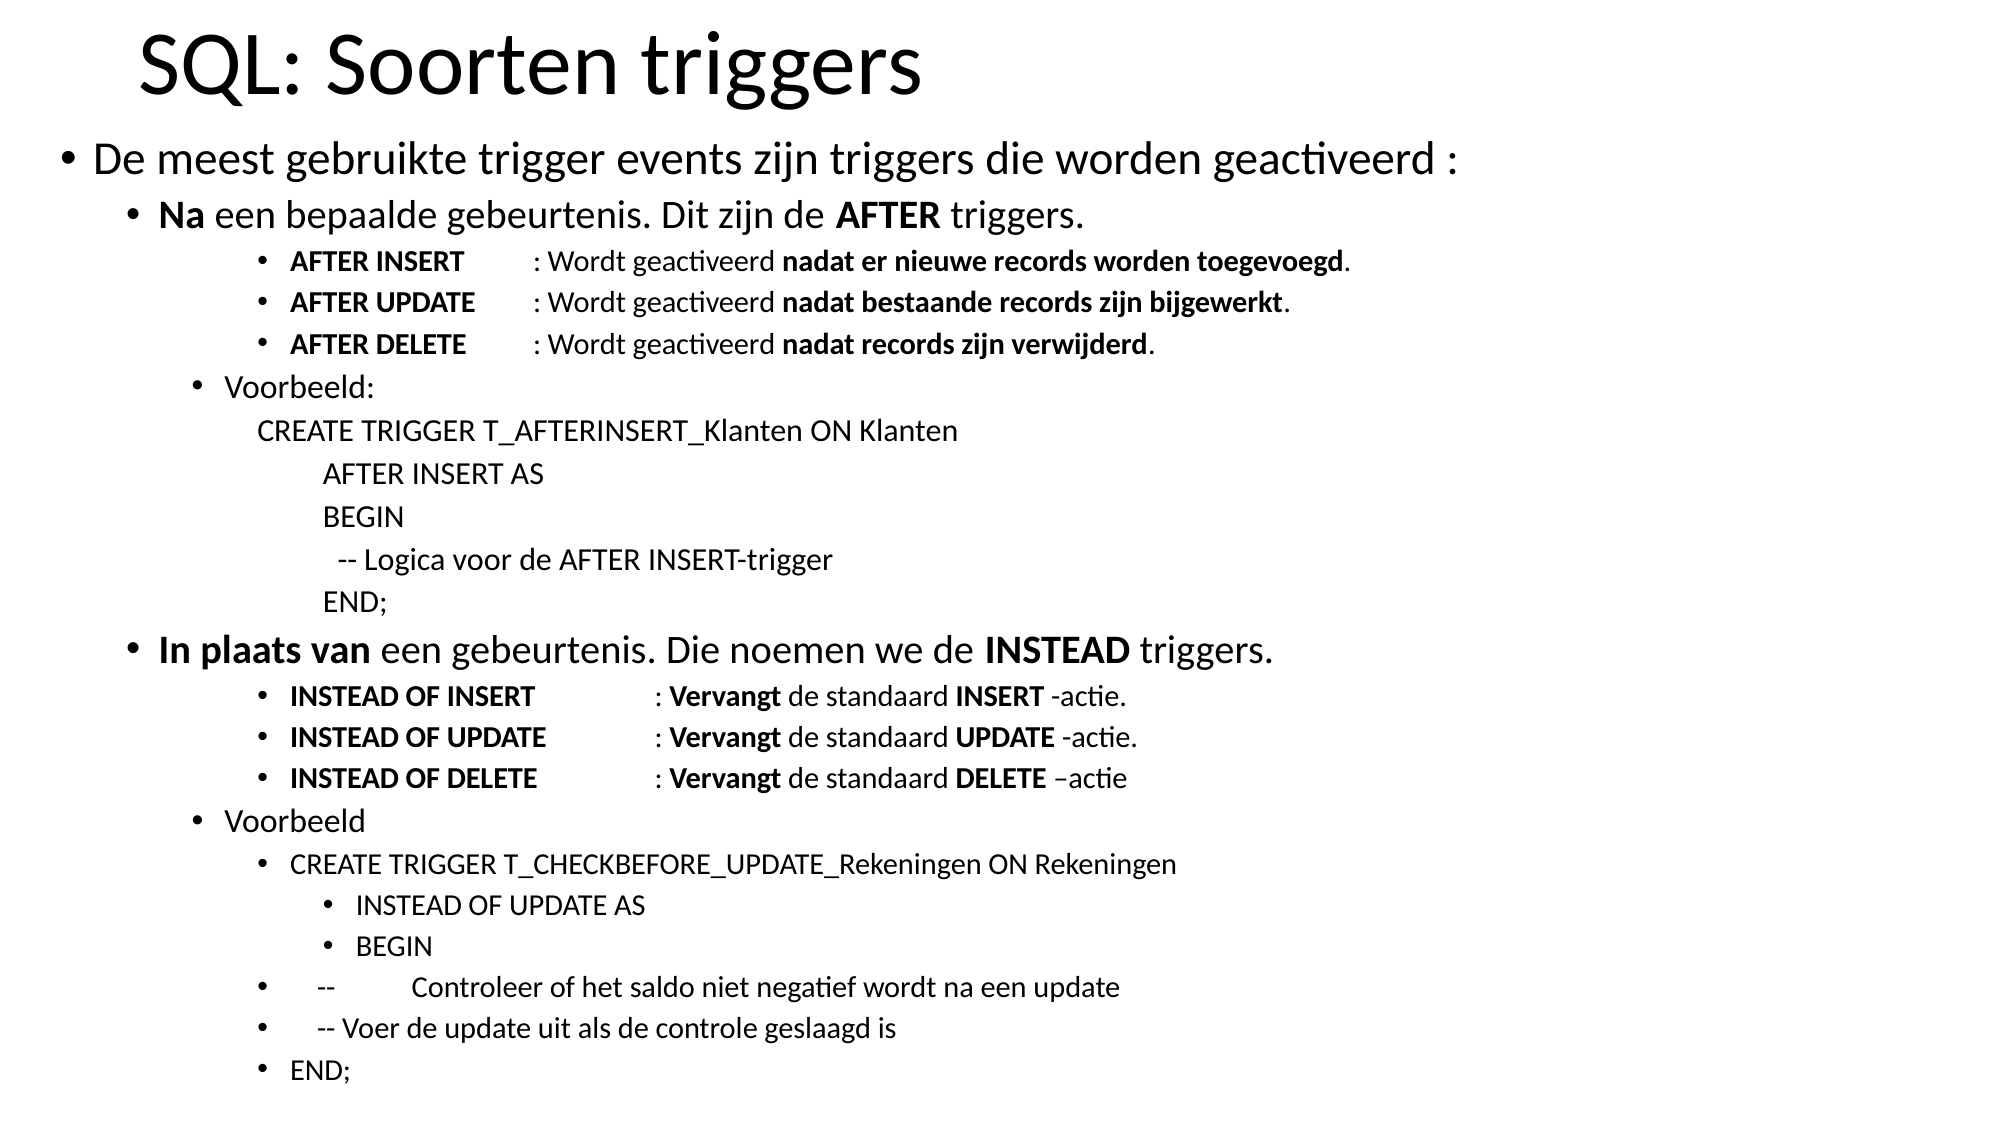

# SQL: Soorten triggers
De meest gebruikte trigger events zijn triggers die worden geactiveerd :
Na een bepaalde gebeurtenis. Dit zijn de AFTER triggers.
AFTER INSERT	: Wordt geactiveerd nadat er nieuwe records worden toegevoegd.
AFTER UPDATE	: Wordt geactiveerd nadat bestaande records zijn bijgewerkt.
AFTER DELETE	: Wordt geactiveerd nadat records zijn verwijderd.
Voorbeeld:
CREATE TRIGGER T_AFTERINSERT_Klanten ON Klanten
AFTER INSERT AS
BEGIN
  -- Logica voor de AFTER INSERT-trigger
END;
In plaats van een gebeurtenis. Die noemen we de INSTEAD triggers.
INSTEAD OF INSERT	: Vervangt de standaard INSERT -actie.
INSTEAD OF UPDATE	: Vervangt de standaard UPDATE -actie.
INSTEAD OF DELETE	: Vervangt de standaard DELETE –actie
Voorbeeld
CREATE TRIGGER T_CHECKBEFORE_UPDATE_Rekeningen ON Rekeningen
INSTEAD OF UPDATE AS
BEGIN
    -- 	Controleer of het saldo niet negatief wordt na een update
    -- Voer de update uit als de controle geslaagd is
END;